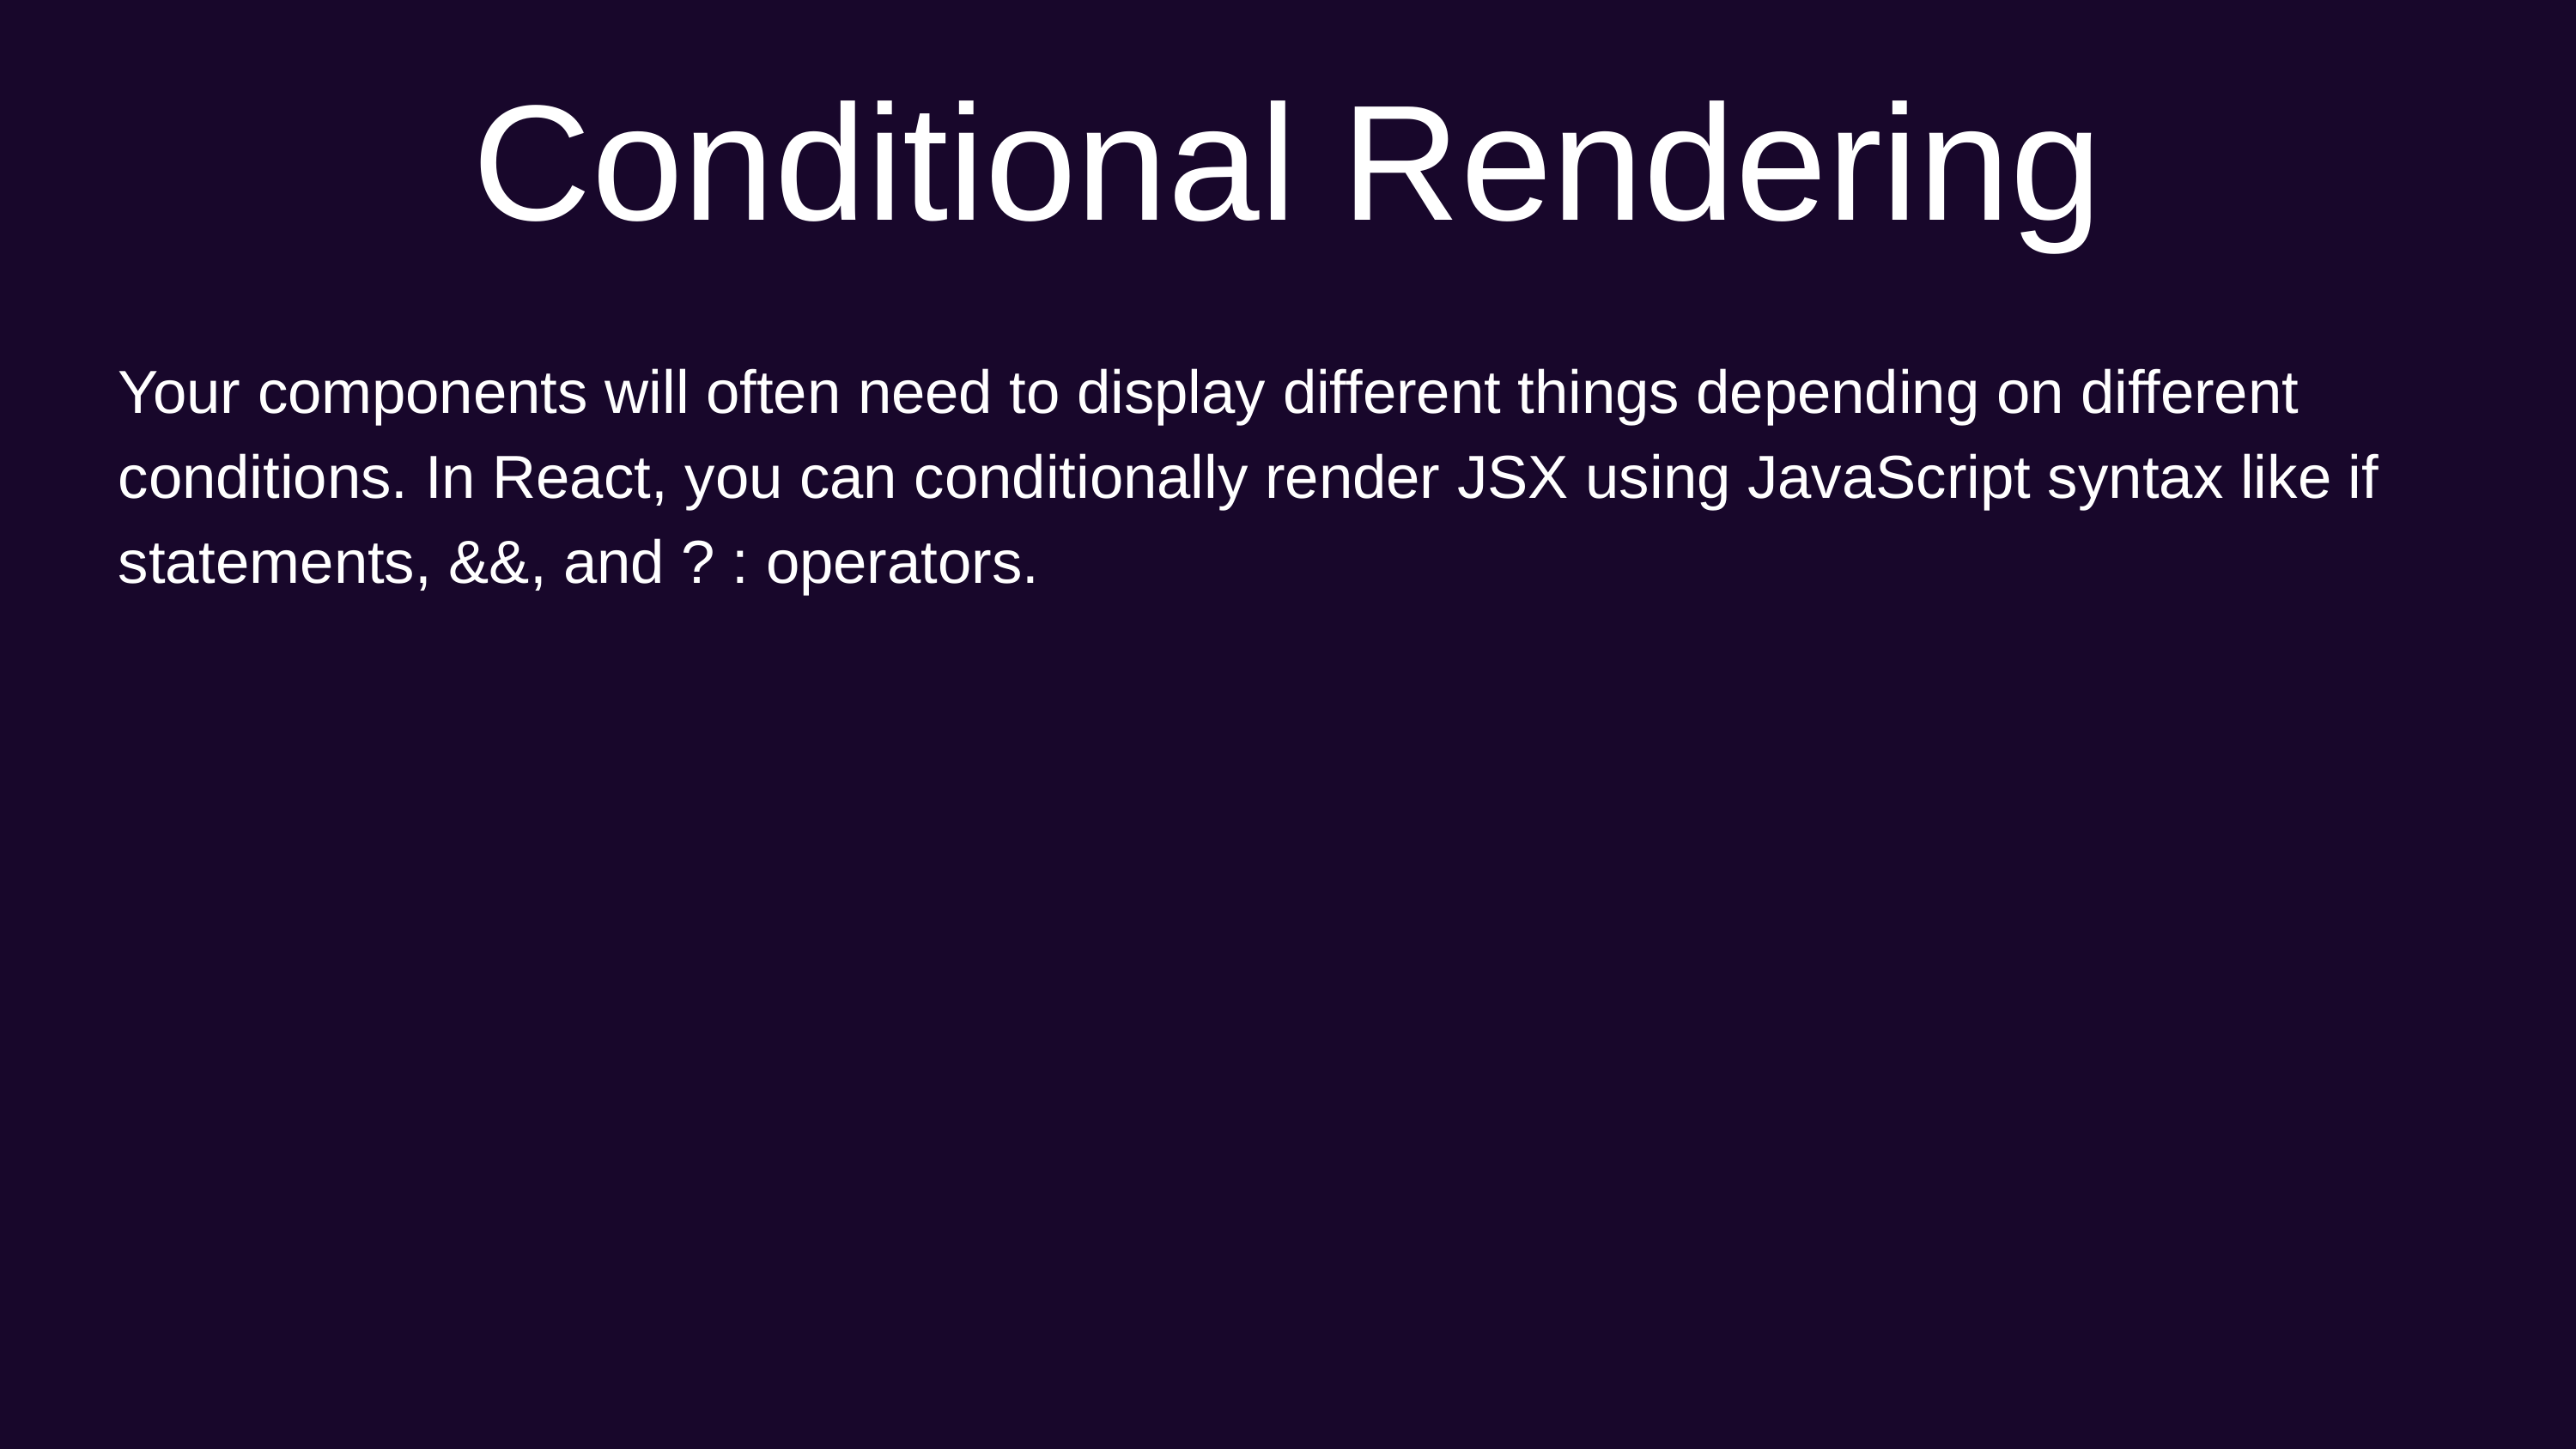

Conditional Rendering
Your components will often need to display different things depending on different conditions. In React, you can conditionally render JSX using JavaScript syntax like if statements, &&, and ? : operators.